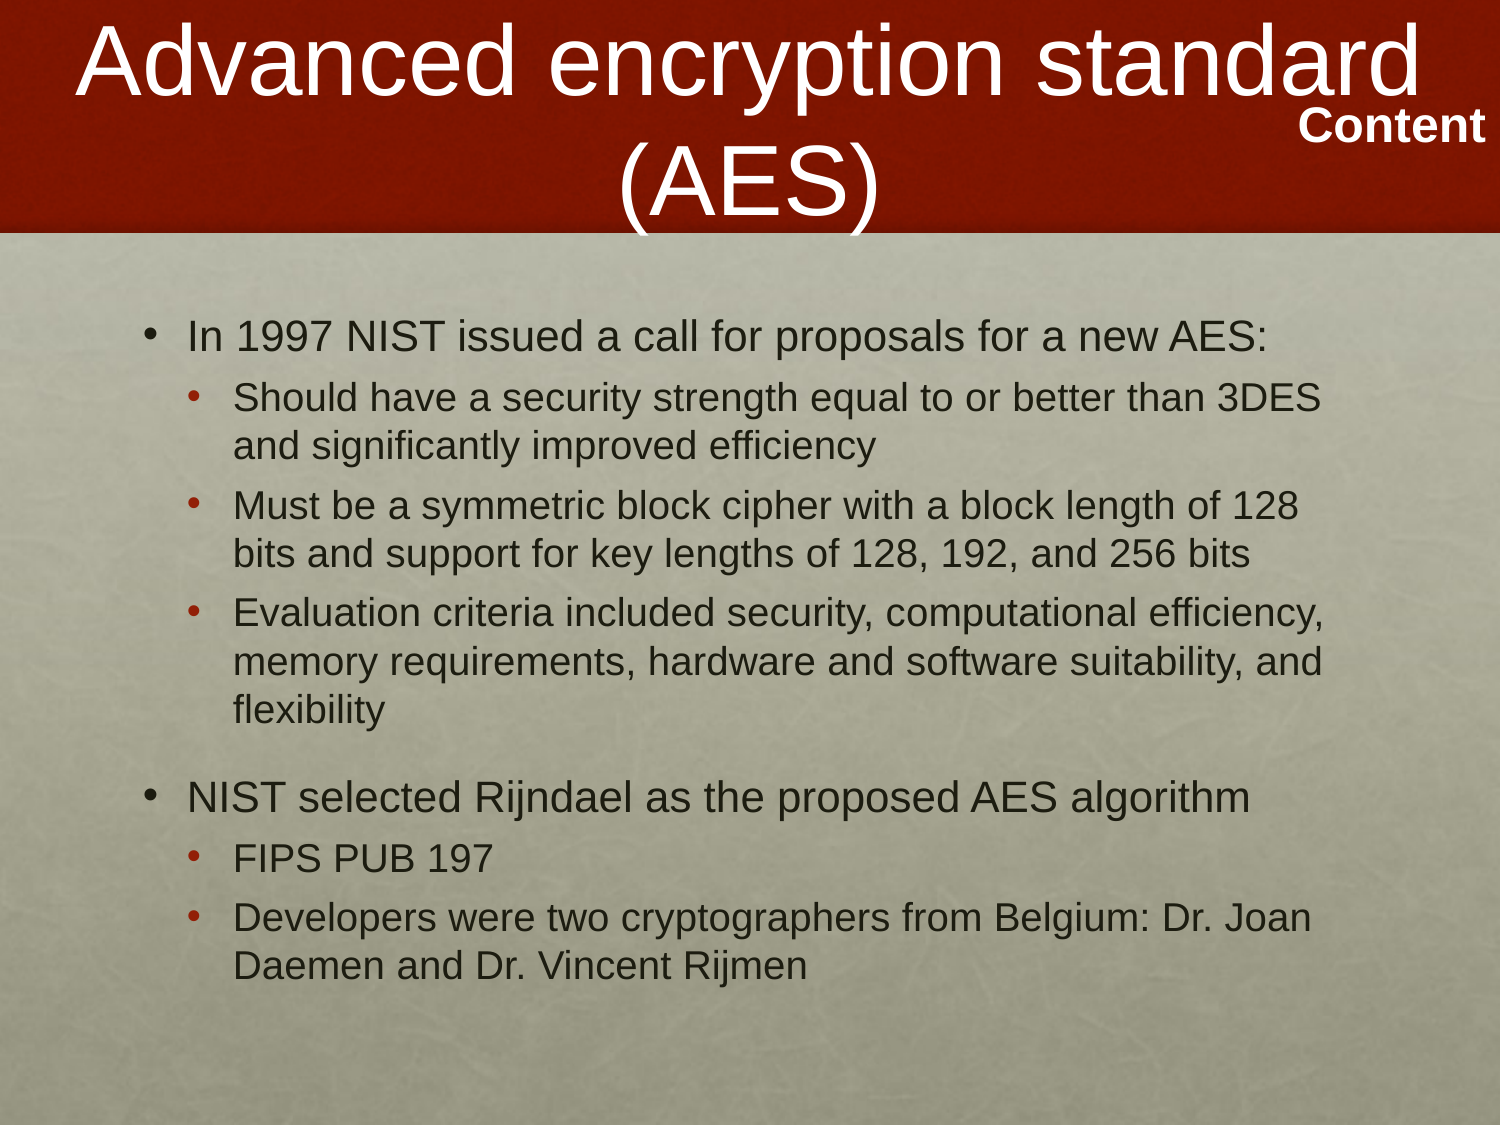

# Advanced encryption standard (AES)
In 1997 NIST issued a call for proposals for a new AES:
Should have a security strength equal to or better than 3DES and significantly improved efficiency
Must be a symmetric block cipher with a block length of 128 bits and support for key lengths of 128, 192, and 256 bits
Evaluation criteria included security, computational efficiency, memory requirements, hardware and software suitability, and flexibility
NIST selected Rijndael as the proposed AES algorithm
FIPS PUB 197
Developers were two cryptographers from Belgium: Dr. Joan Daemen and Dr. Vincent Rijmen